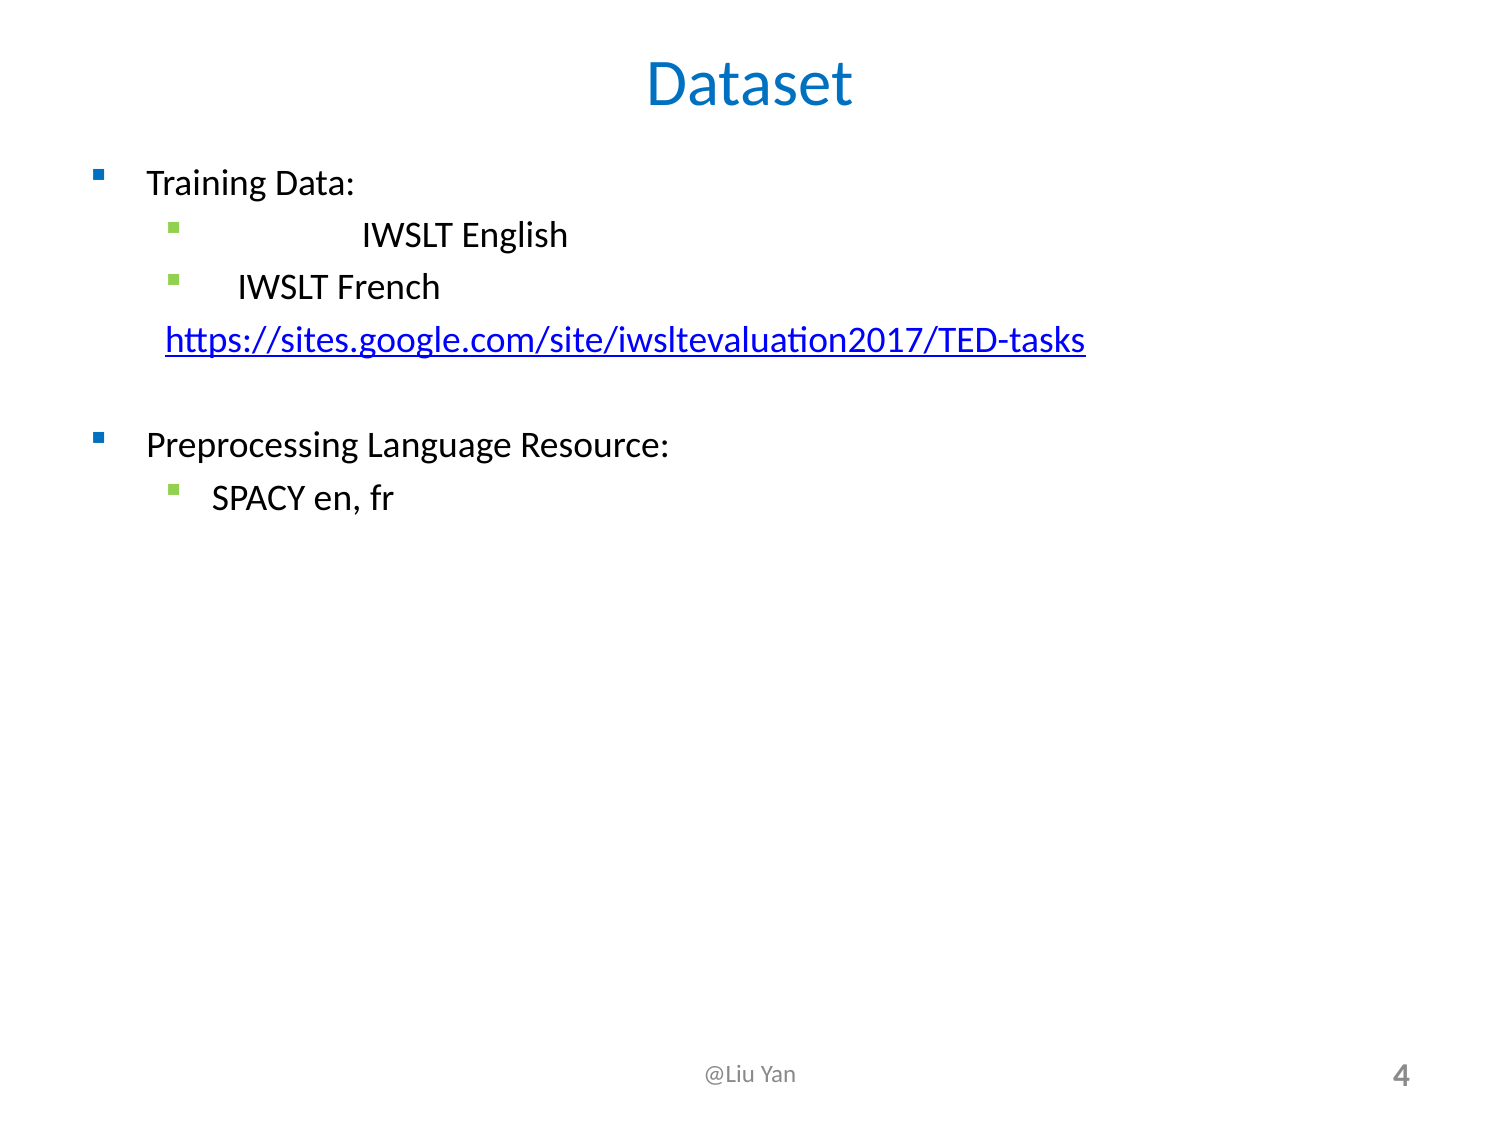

# Dataset
Training Data:
	IWSLT English
   IWSLT French
https://sites.google.com/site/iwsltevaluation2017/TED-tasks

Preprocessing Language Resource:
SPACY en, fr
@Liu Yan
4